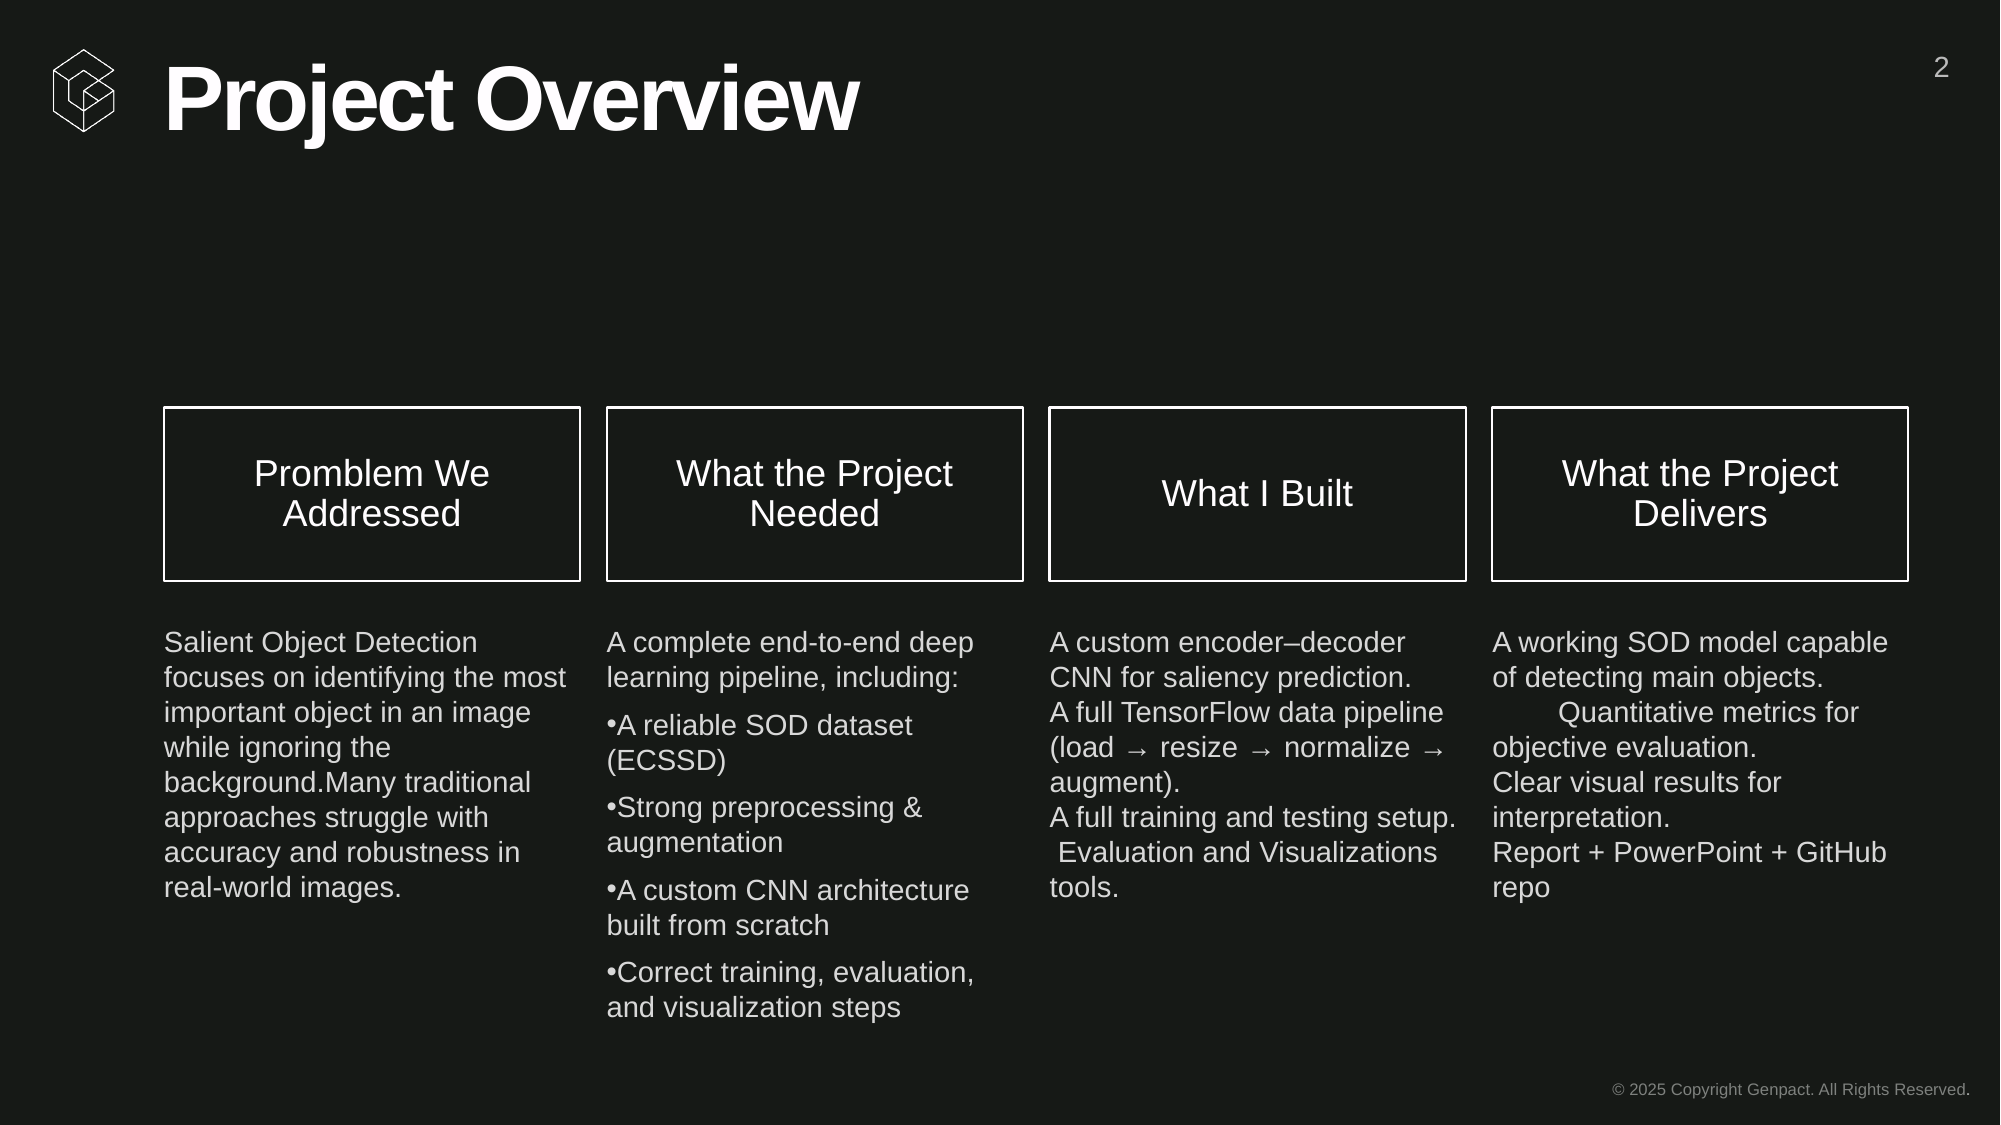

# Project Overview
Promblem We Addressed
What the Project Needed
What I Built
What the Project Delivers
Salient Object Detection focuses on identifying the most important object in an image while ignoring the background.Many traditional approaches struggle with accuracy and robustness in real-world images.
A complete end-to-end deep learning pipeline, including:
A reliable SOD dataset (ECSSD)
Strong preprocessing & augmentation
A custom CNN architecture built from scratch
Correct training, evaluation, and visualization steps

A custom encoder–decoder CNN for saliency prediction.     A full TensorFlow data pipeline (load → resize → normalize → augment).                                  A full training and testing setup.  Evaluation and Visualizations tools.
A working SOD model capable of detecting main objects.                   Quantitative metrics for objective evaluation.           Clear visual results for interpretation.                       Report + PowerPoint + GitHub repo